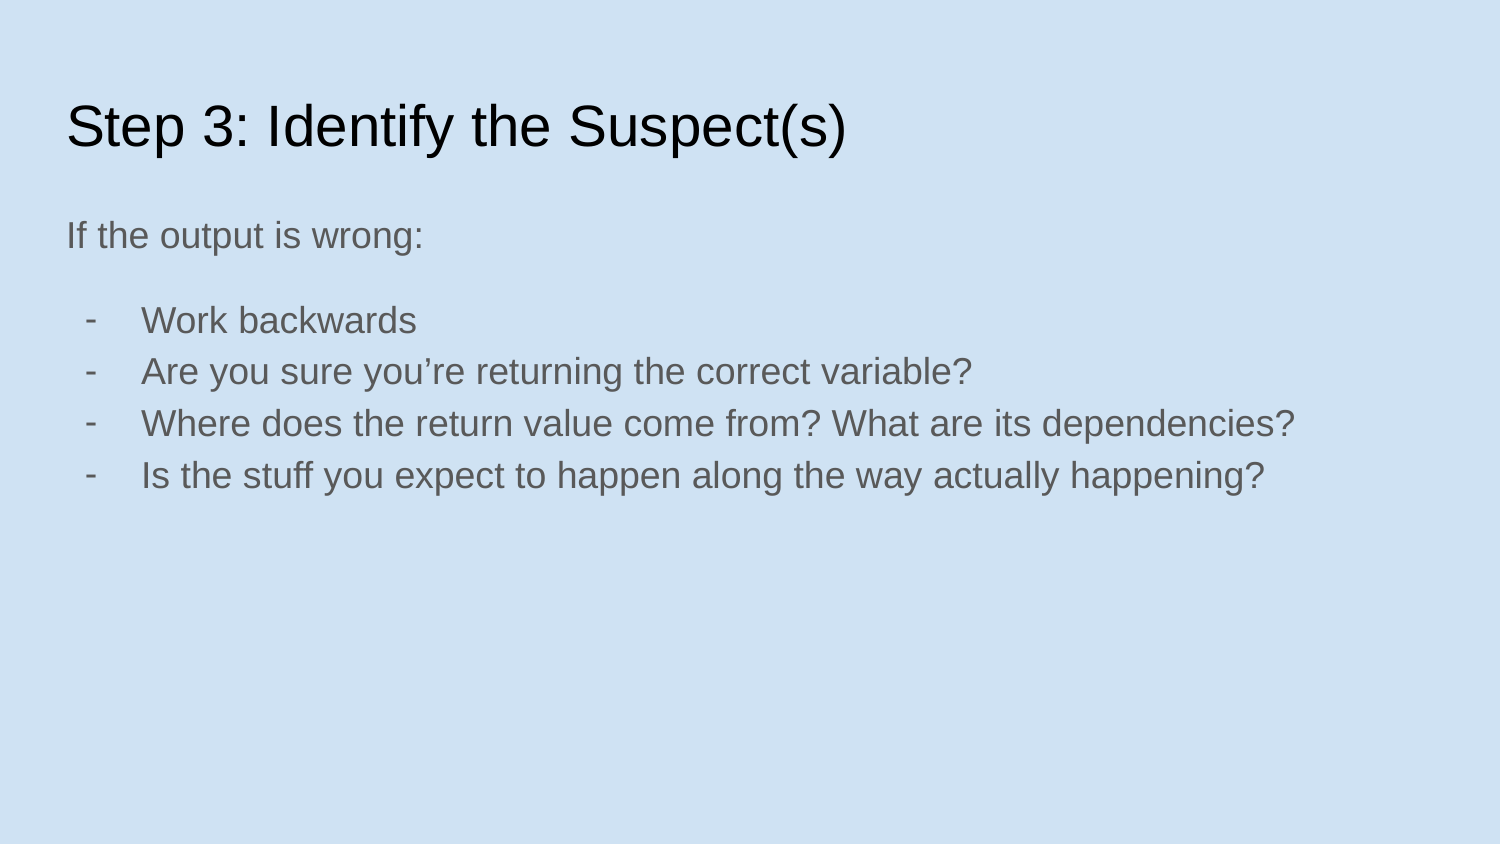

# Step 3: Identify the Suspect(s)

If the output is wrong:
Work backwards
Are you sure you’re returning the correct variable?
Where does the return value come from? What are its dependencies?
Is the stuff you expect to happen along the way actually happening?